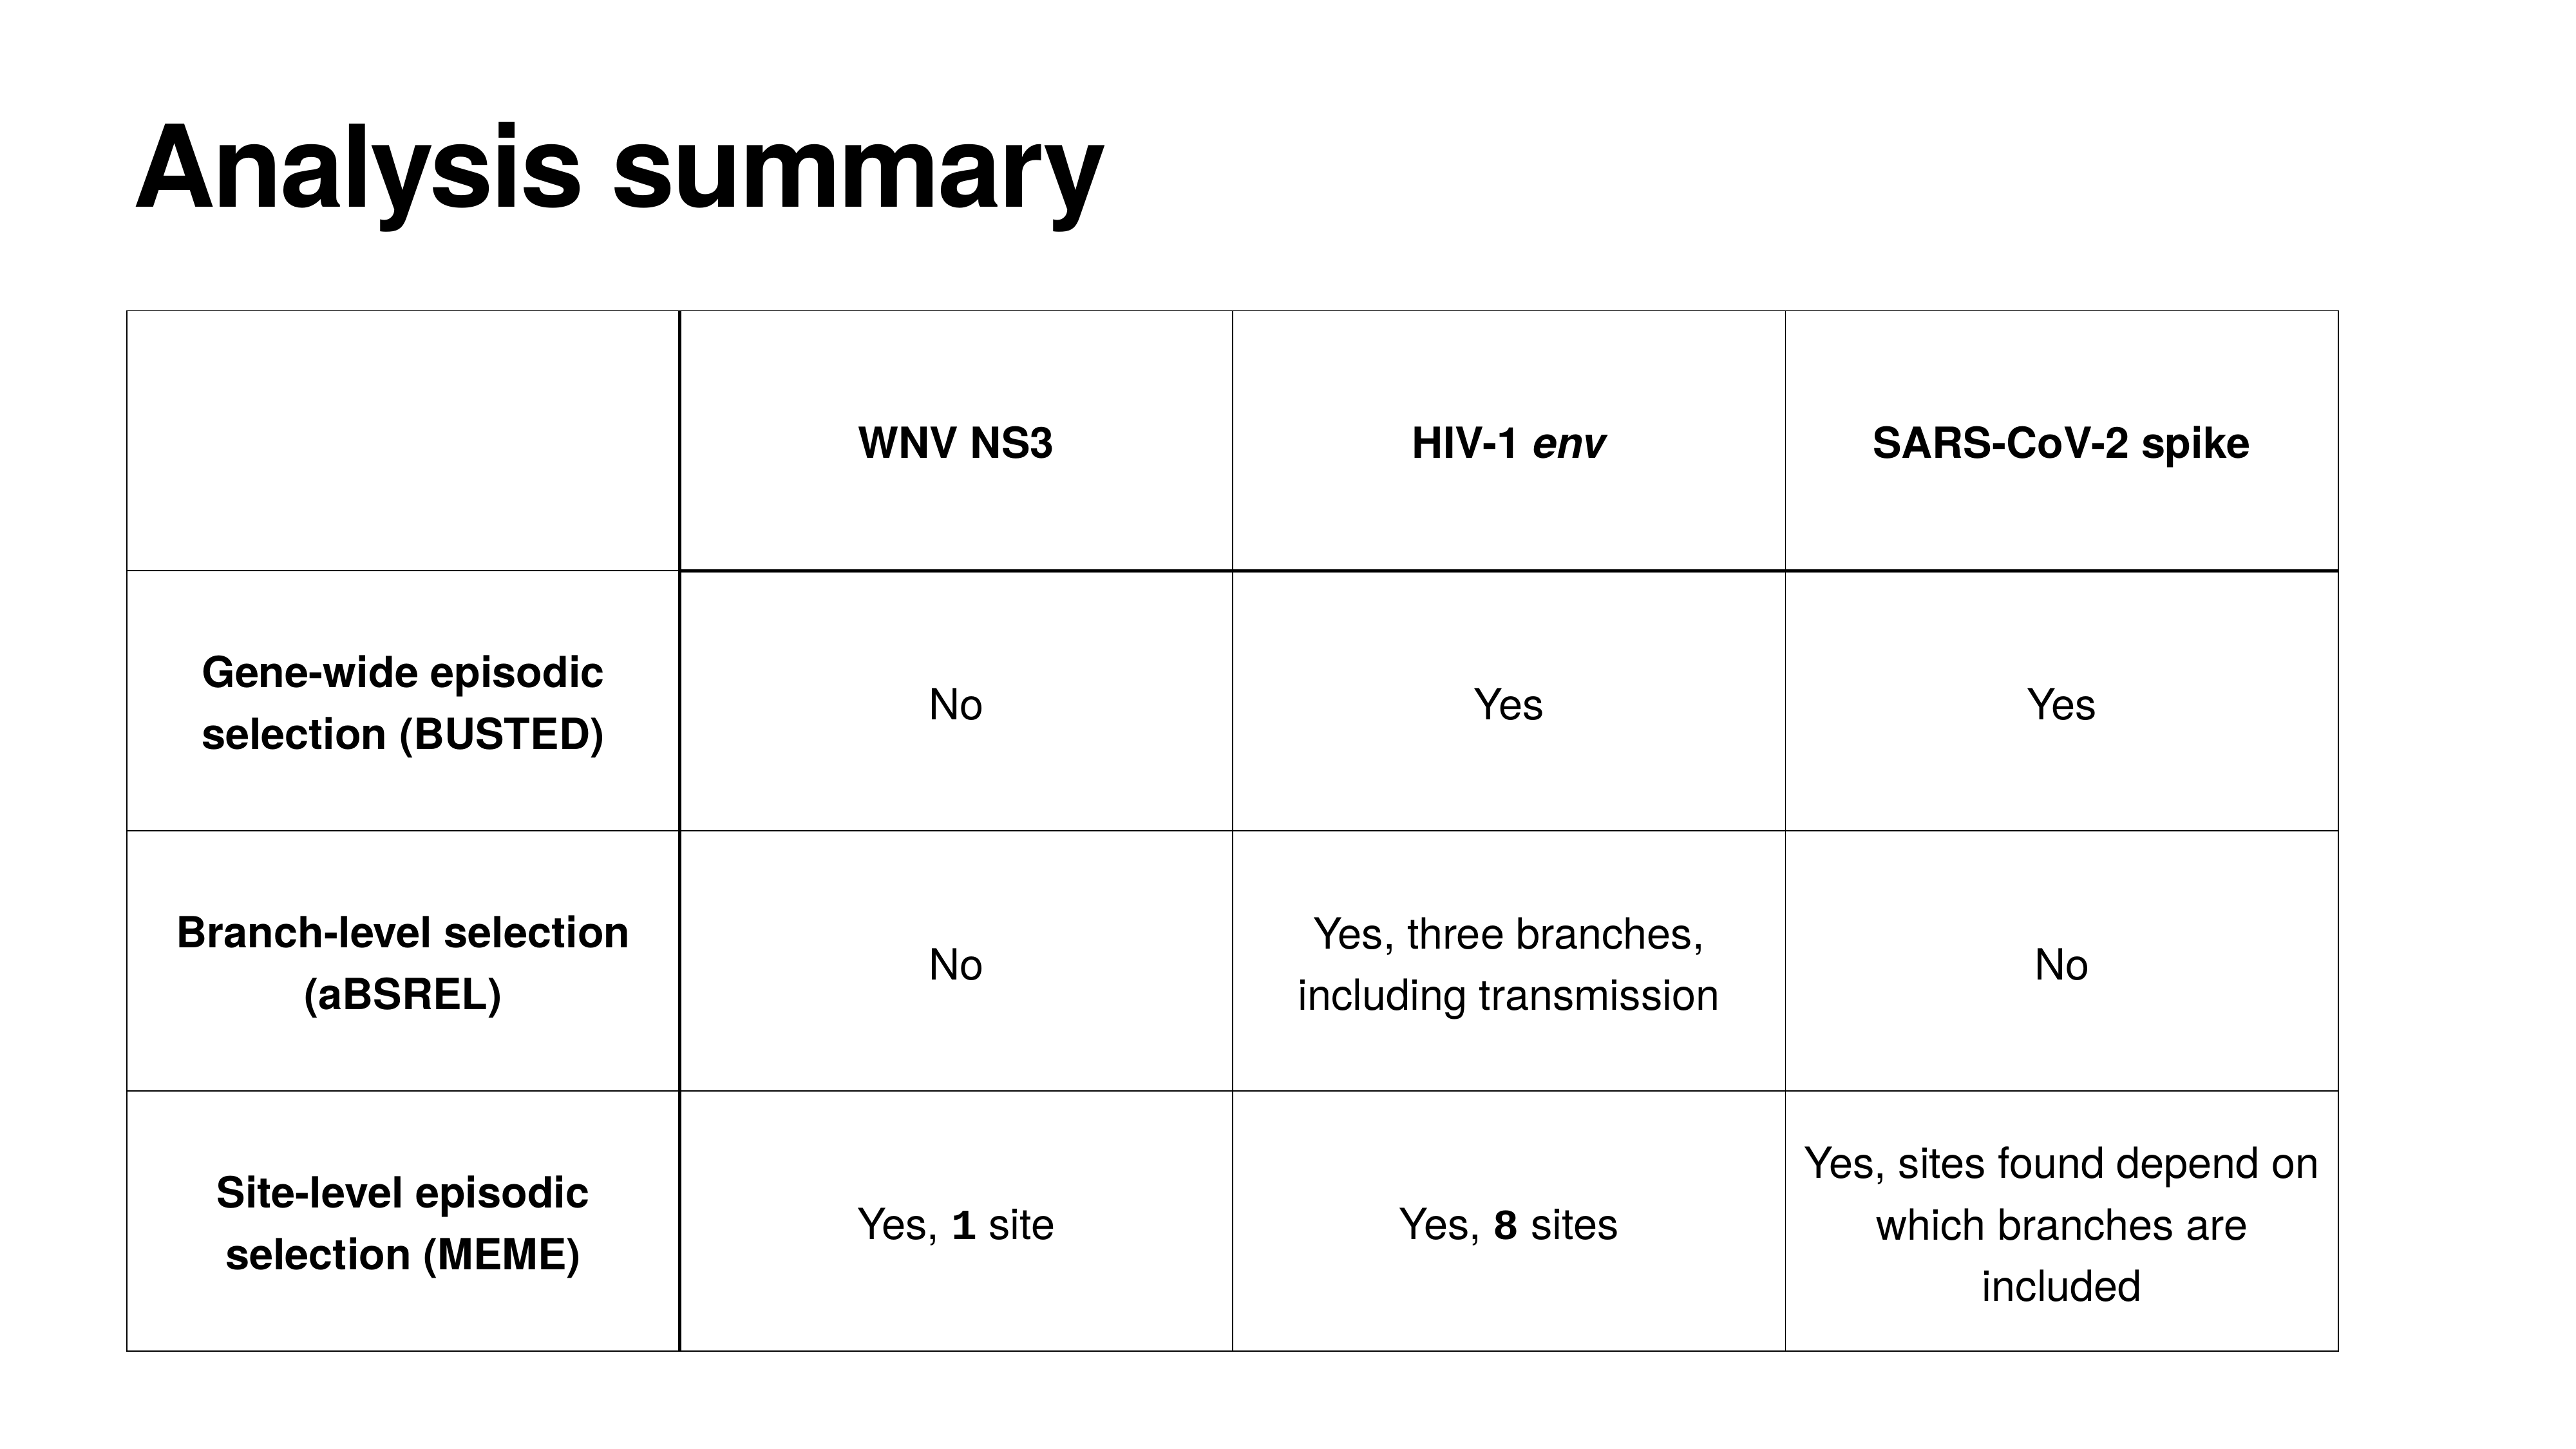

# Analysis summary
|  | WNV NS3 | HIV-1 env | SARS-CoV-2 spike |
| --- | --- | --- | --- |
| Gene-wide episodic selection (BUSTED) | No | Yes | Yes |
| Branch-level selection (aBSREL) | No | Yes, three branches, including transmission | No |
| Site-level episodic selection (MEME) | Yes, 1 site | Yes, 8 sites | Yes, sites found depend on which branches are included |
103